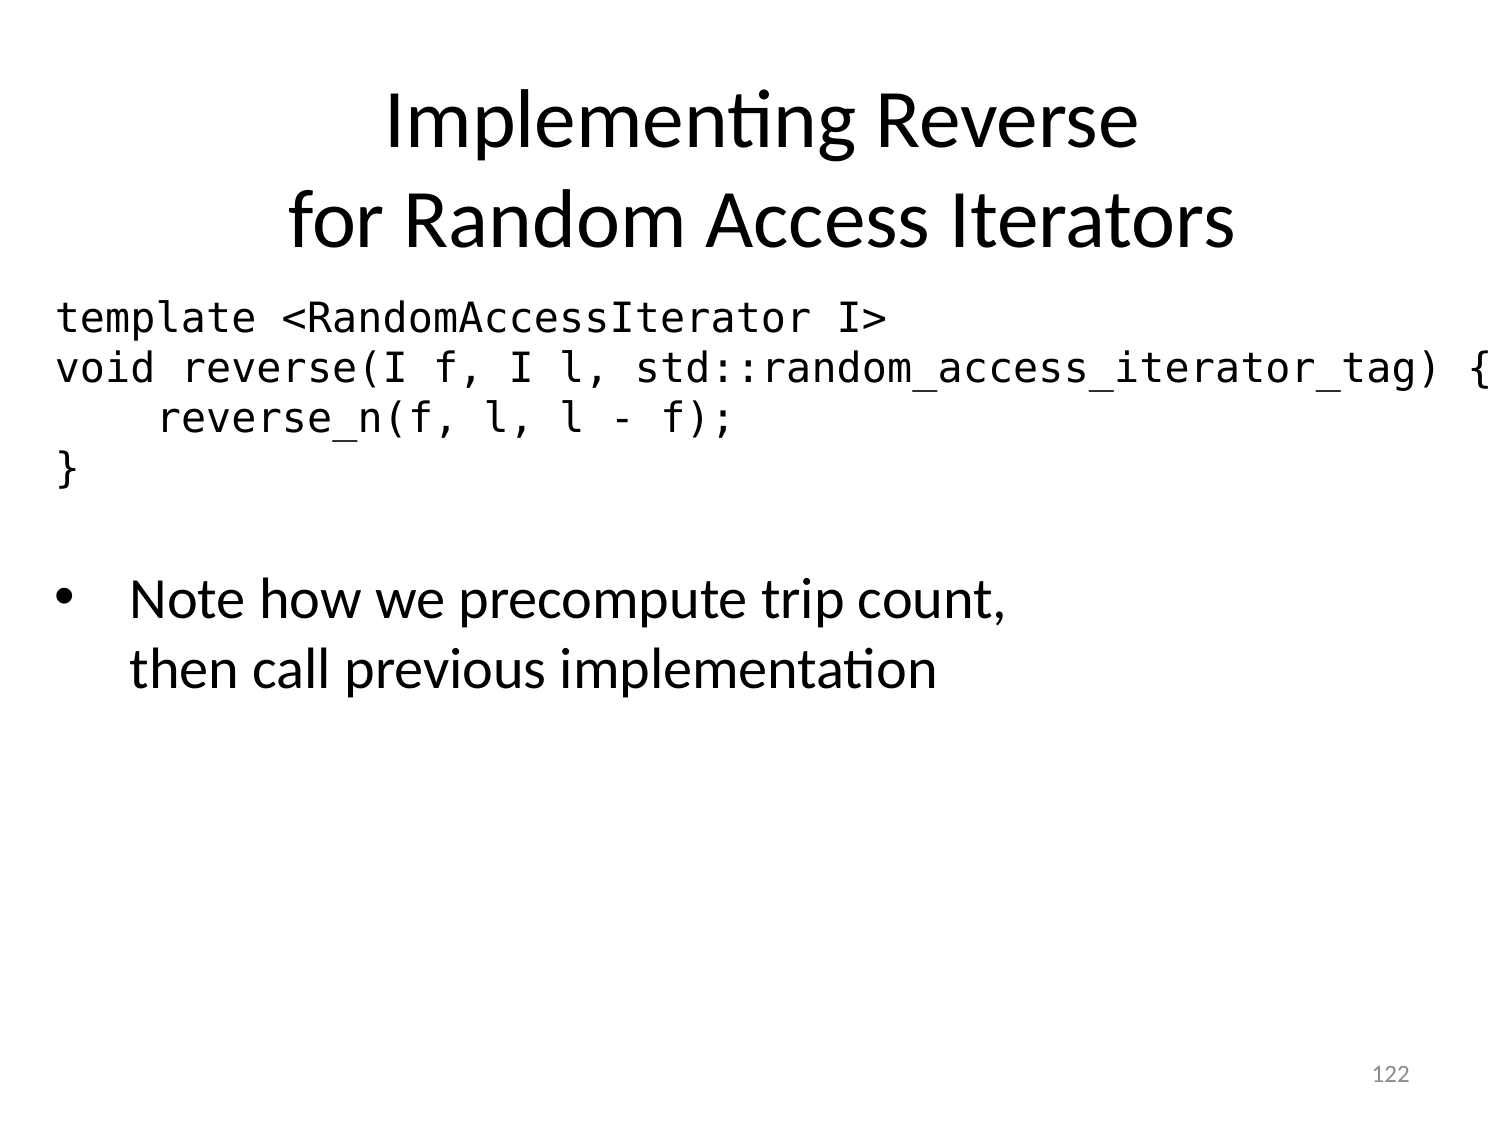

#
Implementing Reverse
for Random Access Iterators

template <RandomAccessIterator I>
void reverse(I f, I l, std::random_access_iterator_tag) {
    reverse_n(f, l, l - f);
}

Note how we precompute trip count,
then call previous implementation

122